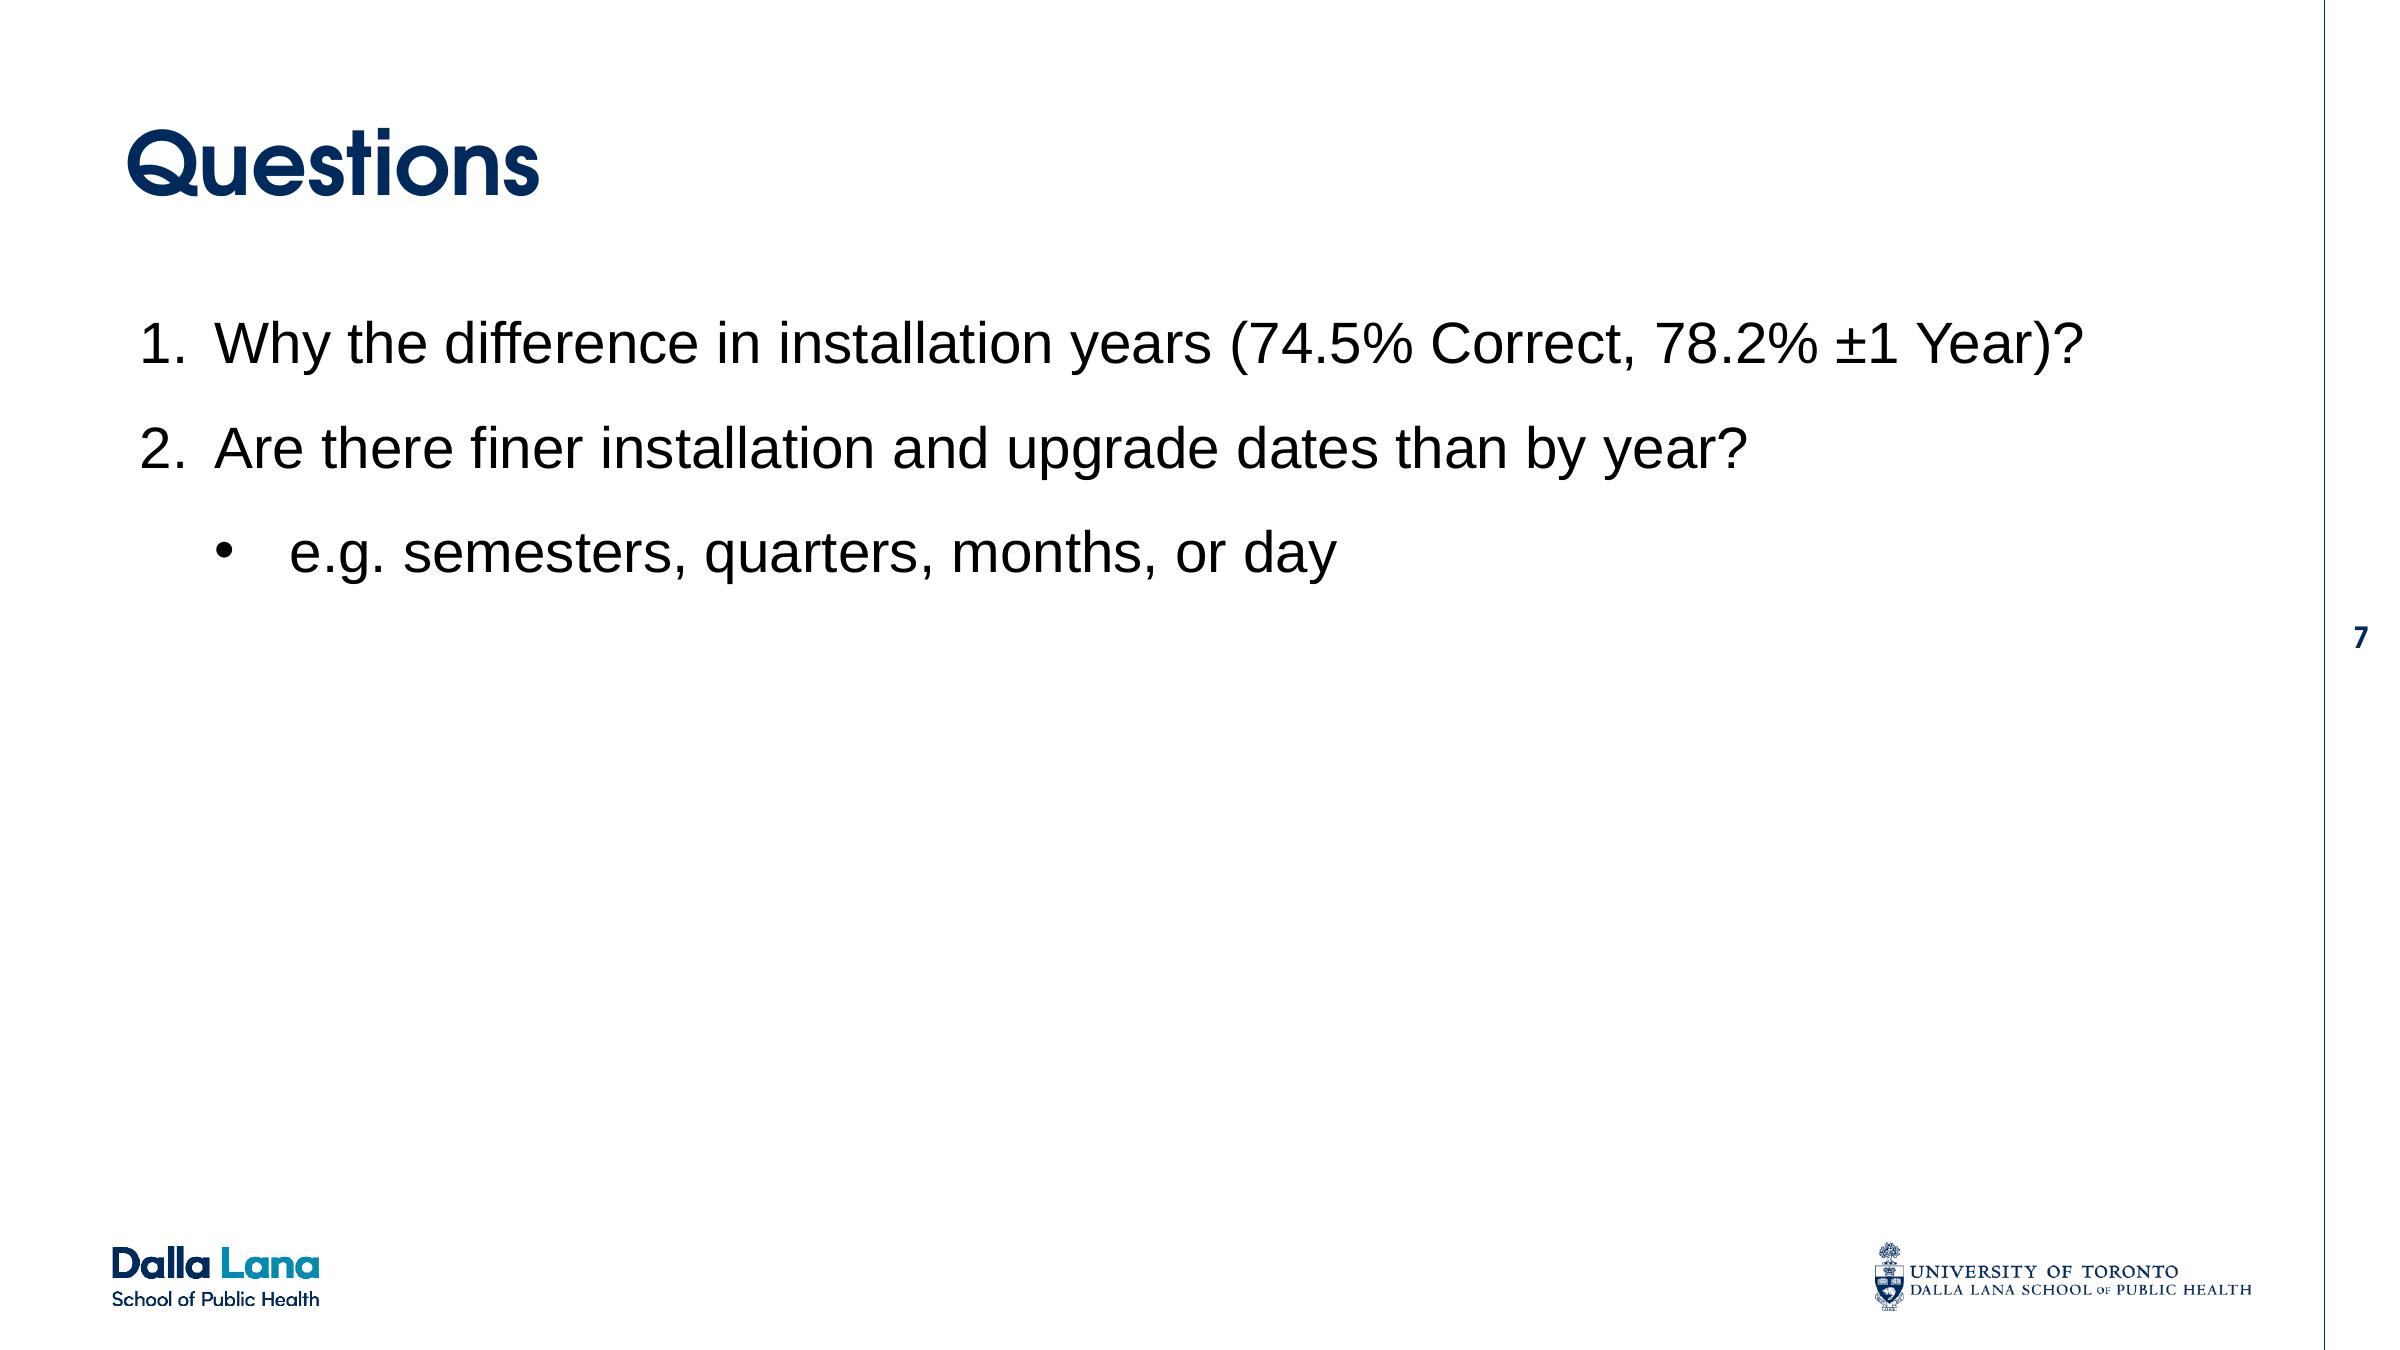

# Questions
Why the difference in installation years (74.5% Correct, 78.2% ±1 Year)?
Are there finer installation and upgrade dates than by year?
e.g. semesters, quarters, months, or day

7